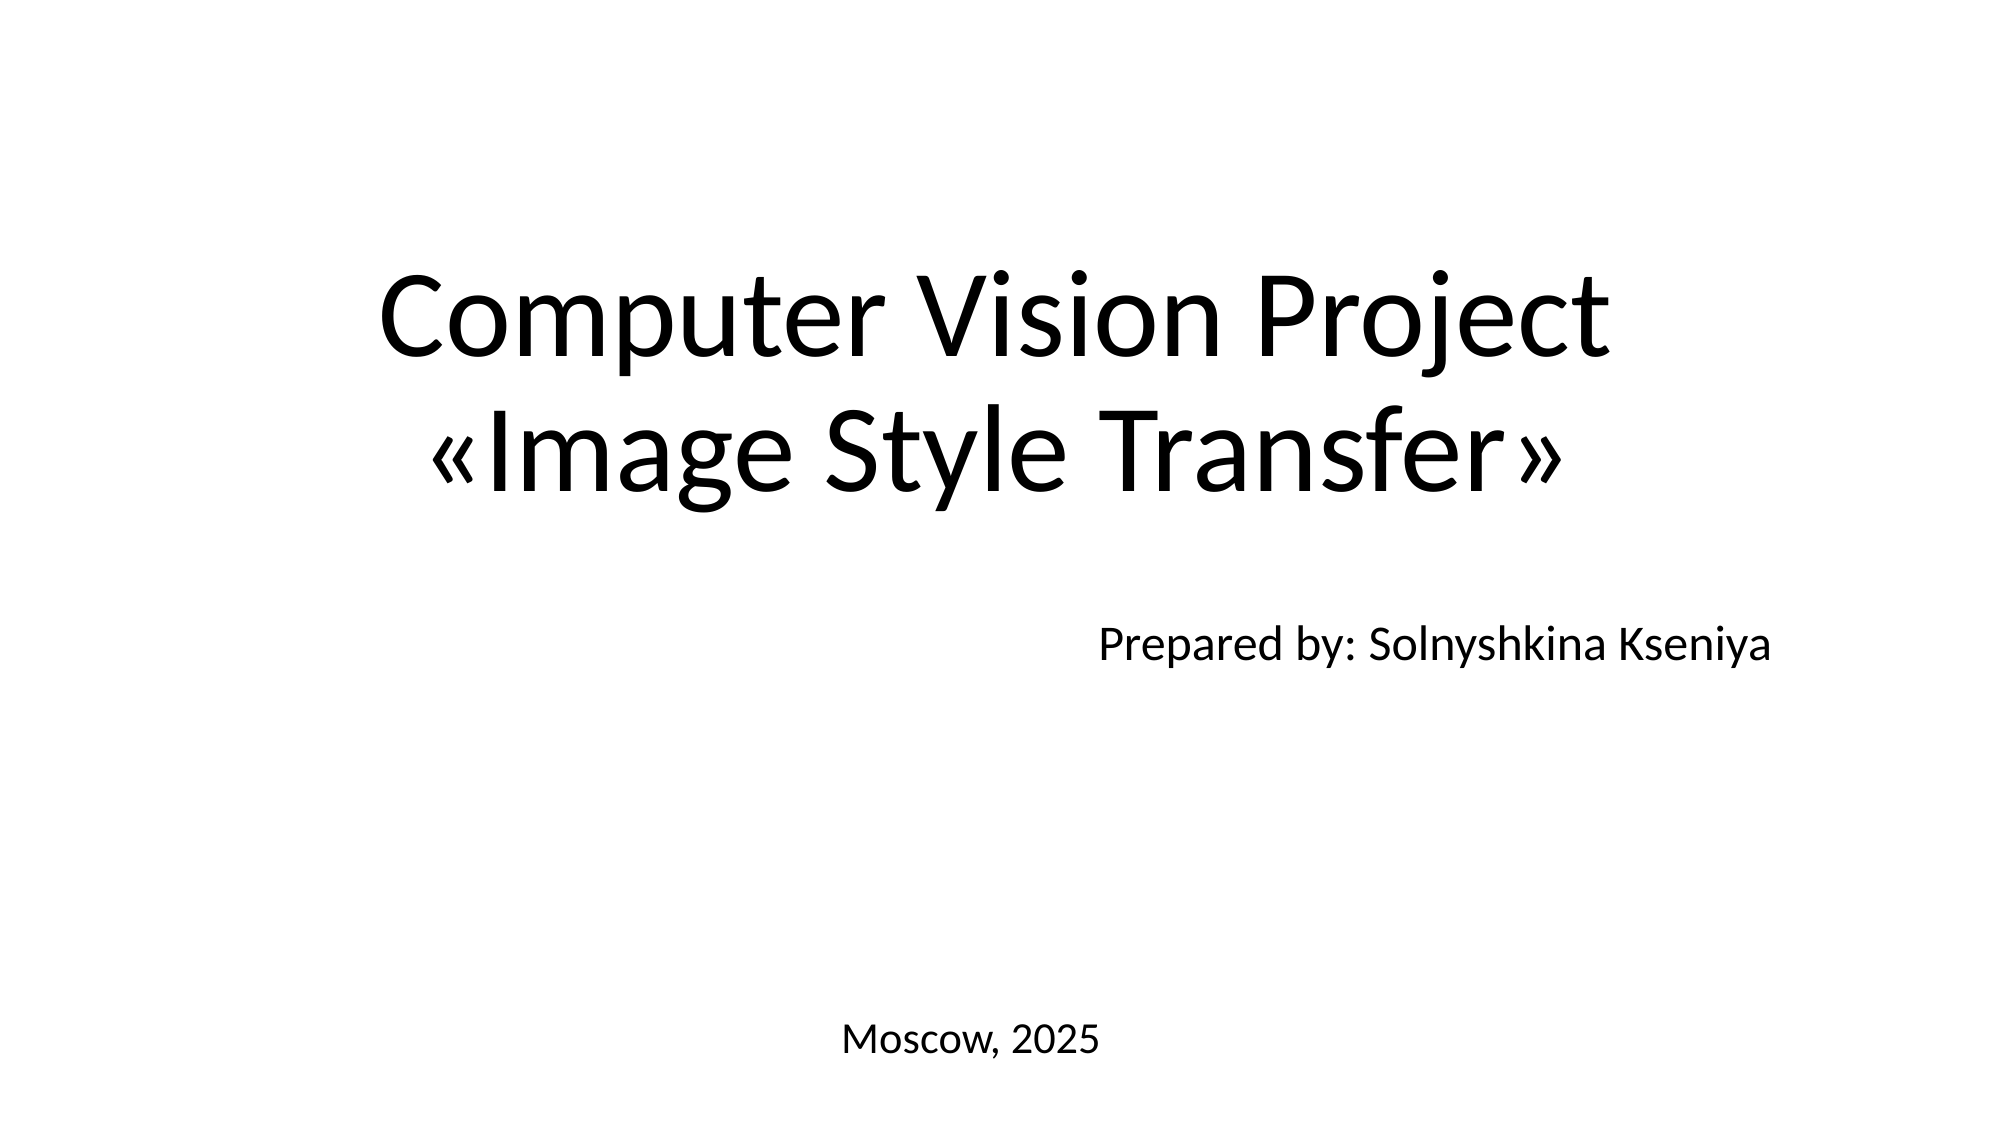

# Computer Vision Project «Image Style Transfer»
Prepared by: Solnyshkina Kseniya
Moscow, 2025